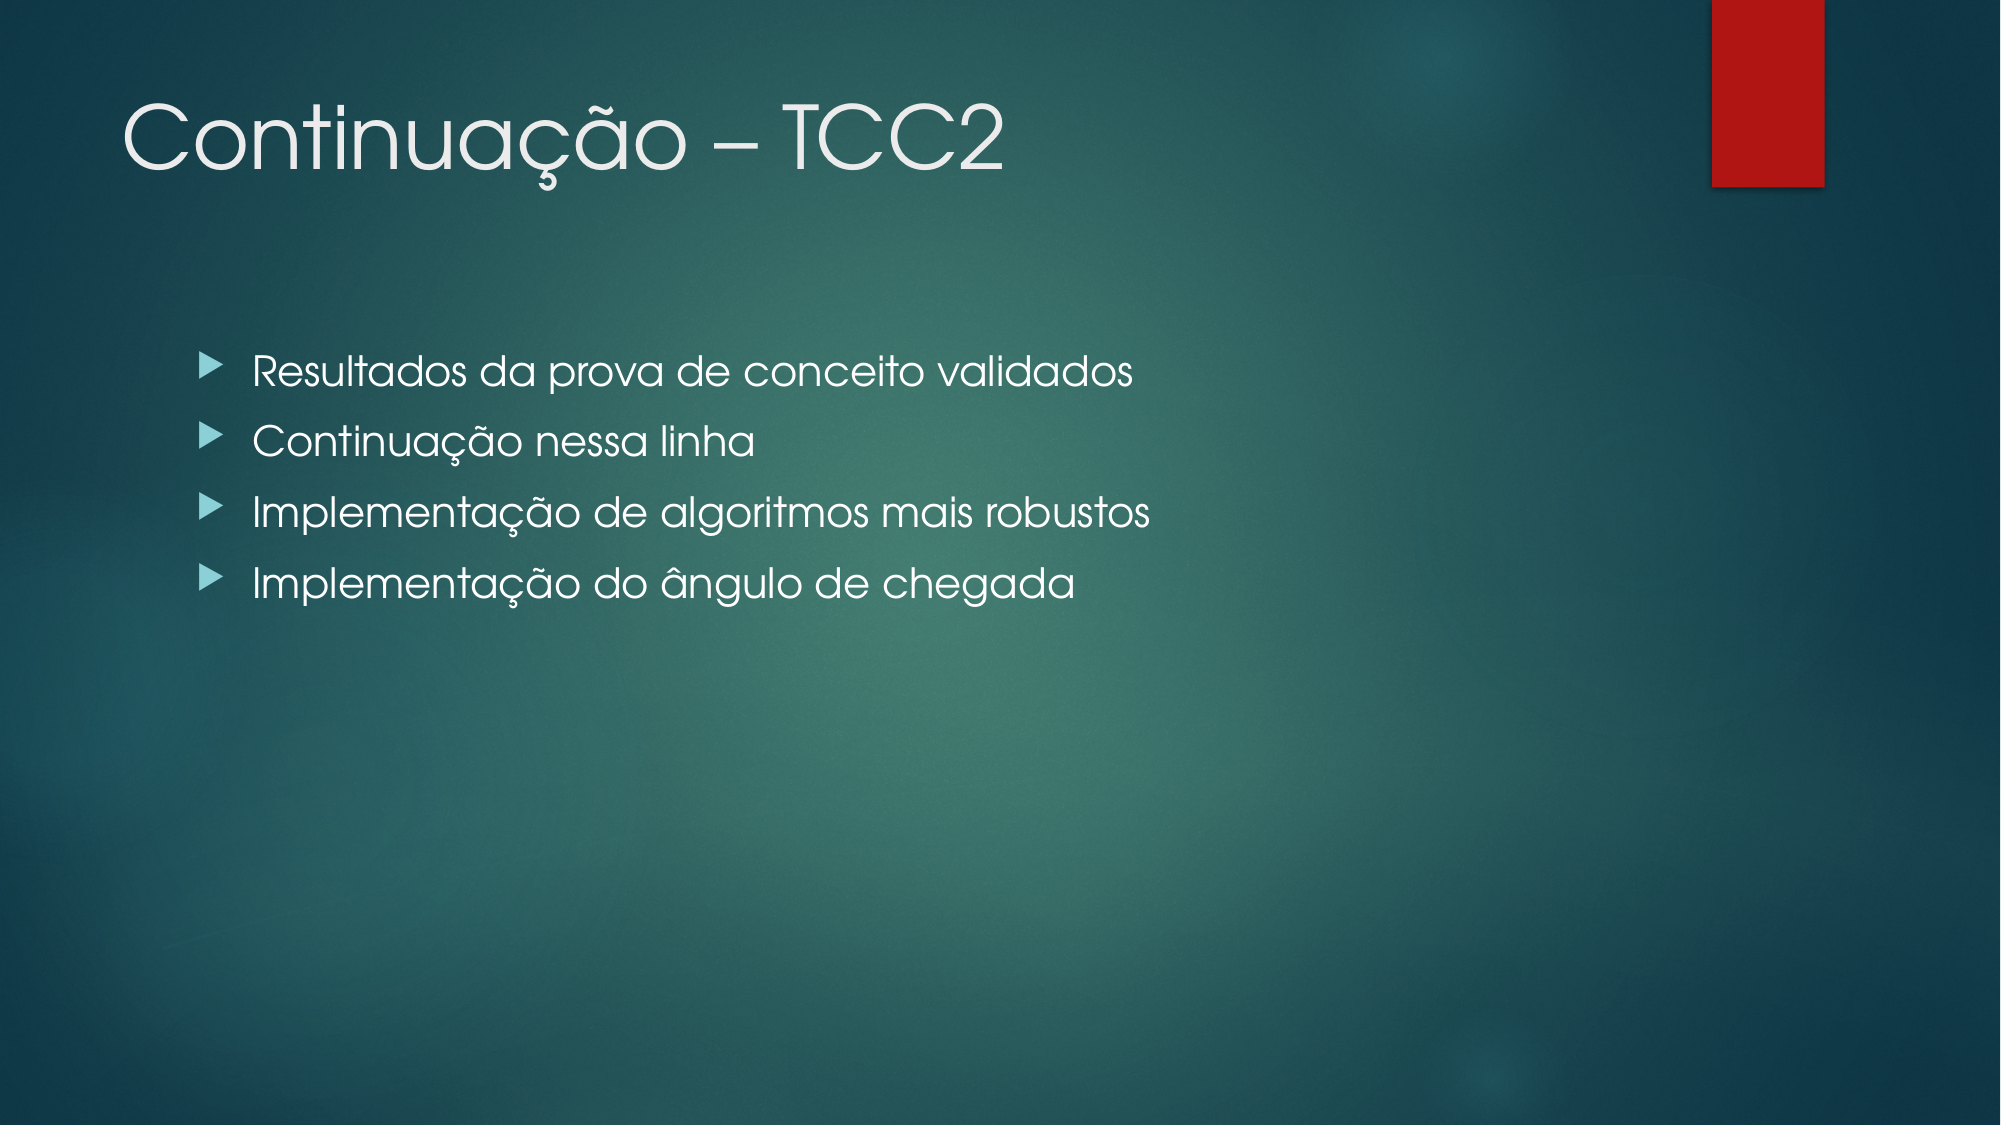

# Continuação – TCC2
Resultados da prova de conceito validados
Continuação nessa linha
Implementação de algoritmos mais robustos
Implementação do ângulo de chegada